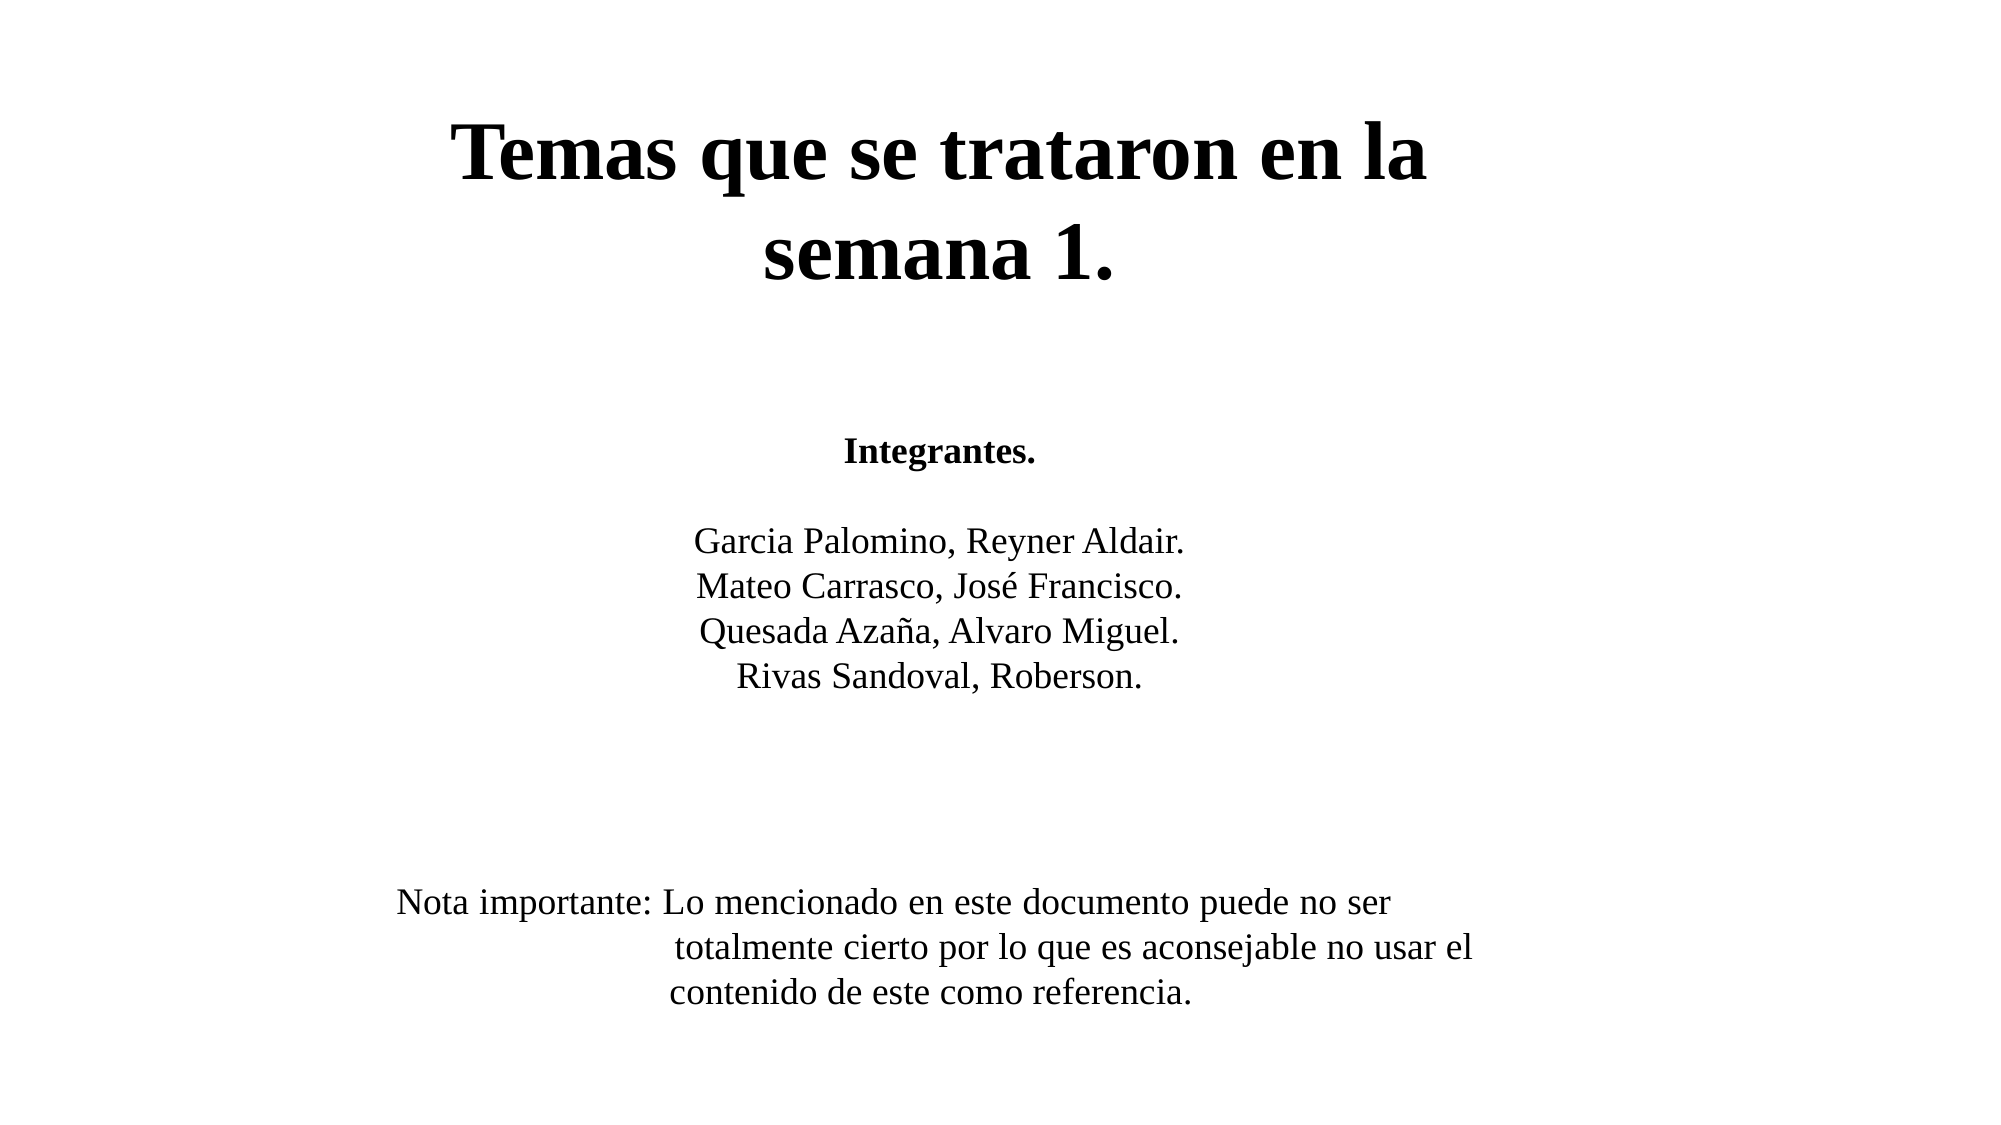

Temas que se trataron en la semana 1.
Integrantes.

Garcia Palomino, Reyner Aldair.
Mateo Carrasco, José Francisco.
Quesada Azaña, Alvaro Miguel.
Rivas Sandoval, Roberson.
Nota importante: Lo mencionado en este documento puede no ser 		            	             totalmente cierto por lo que es aconsejable no usar el 		             contenido de este como referencia.